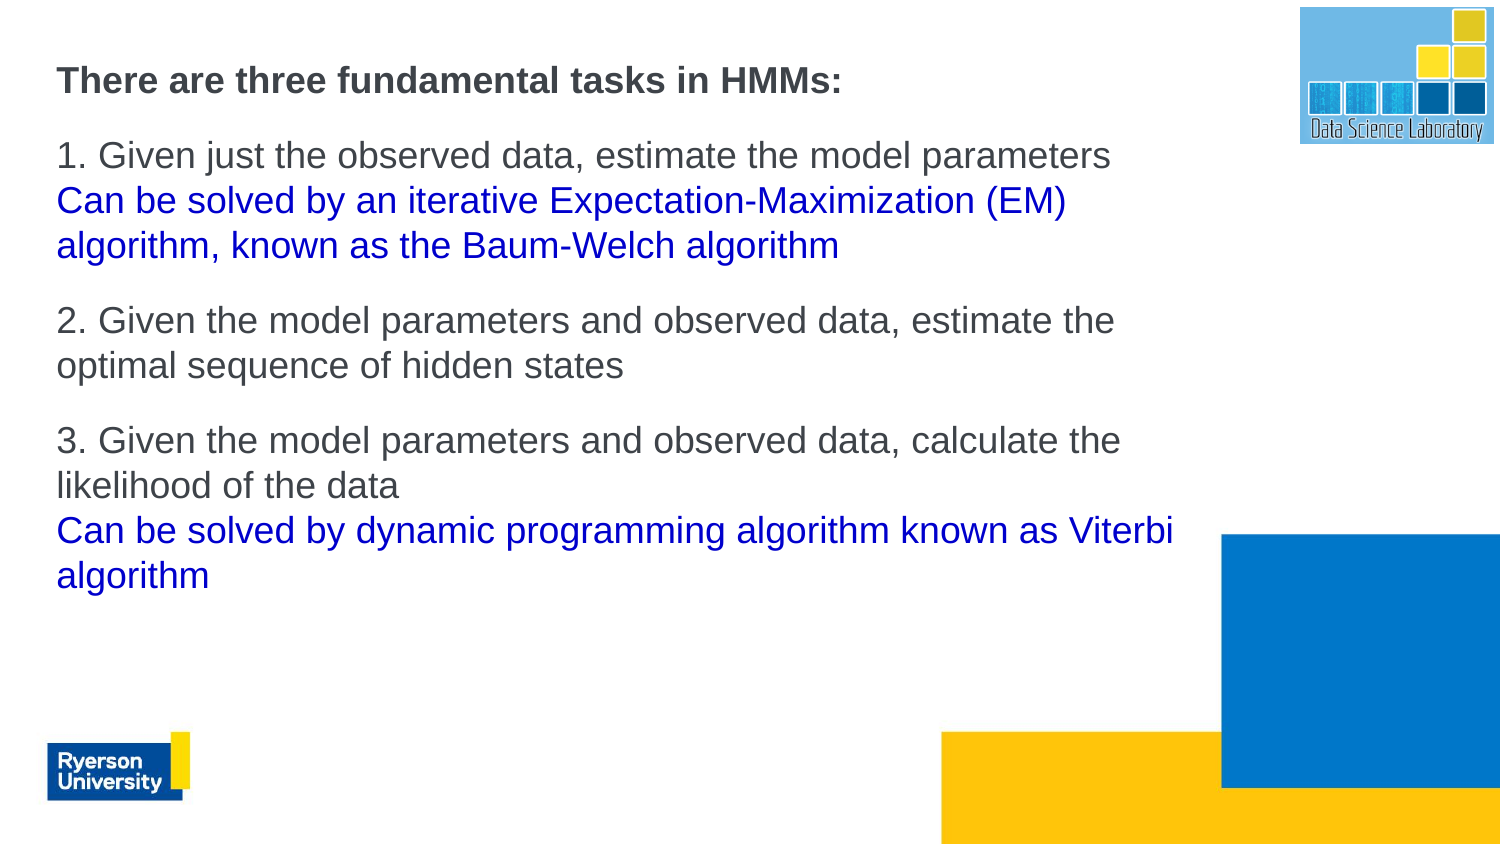

There are three fundamental tasks in HMMs:

1. Given just the observed data, estimate the model parameters
Can be solved by an iterative Expectation-Maximization (EM) algorithm, known as the Baum-Welch algorithm

2. Given the model parameters and observed data, estimate the optimal sequence of hidden states

3. Given the model parameters and observed data, calculate the likelihood of the data
Can be solved by dynamic programming algorithm known as Viterbi algorithm